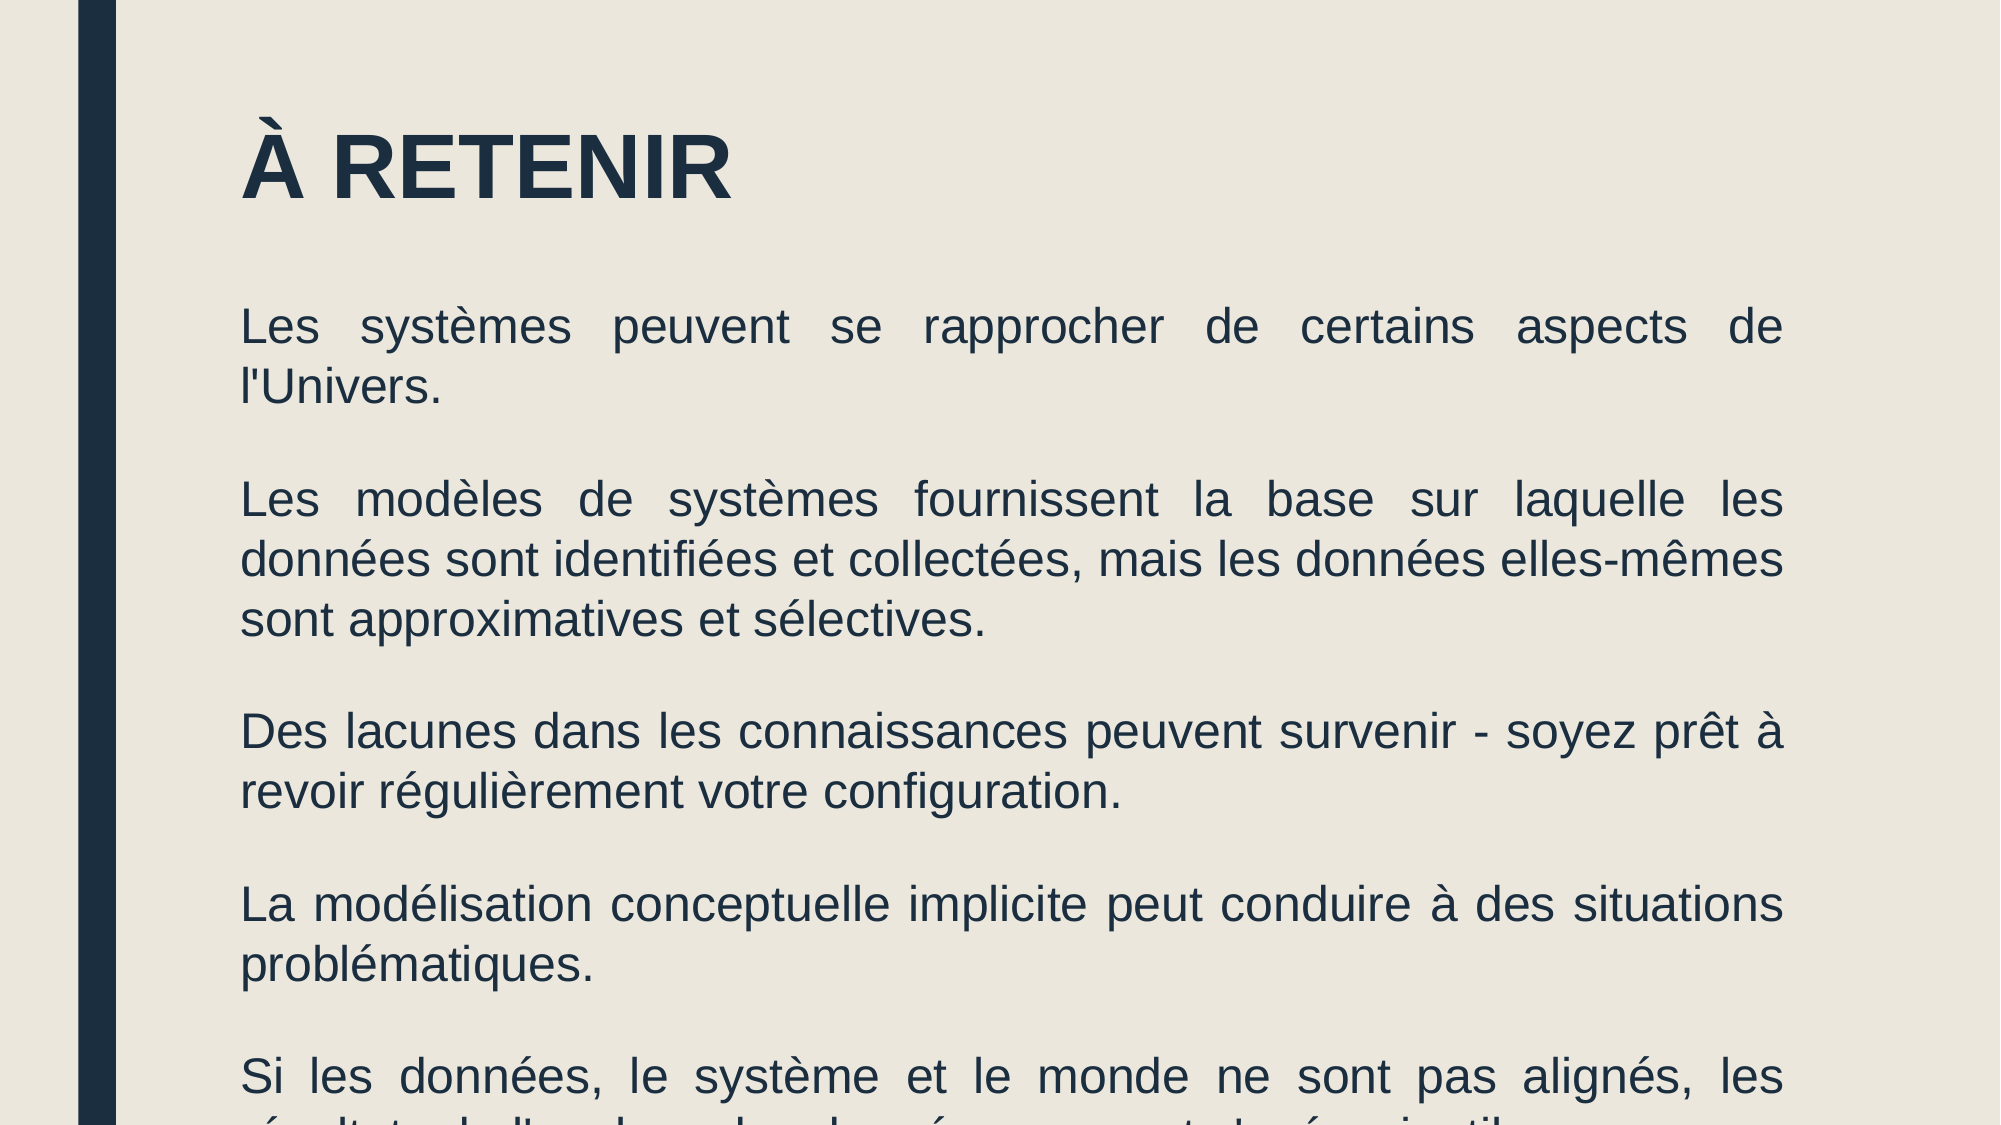

# À RETENIR
Les systèmes peuvent se rapprocher de certains aspects de l'Univers.

Les modèles de systèmes fournissent la base sur laquelle les données sont identifiées et collectées, mais les données elles-mêmes sont approximatives et sélectives.

Des lacunes dans les connaissances peuvent survenir - soyez prêt à revoir régulièrement votre configuration.

La modélisation conceptuelle implicite peut conduire à des situations problématiques.

Si les données, le système et le monde ne sont pas alignés, les résultats de l'analyse des données peuvent s'avérer inutiles.